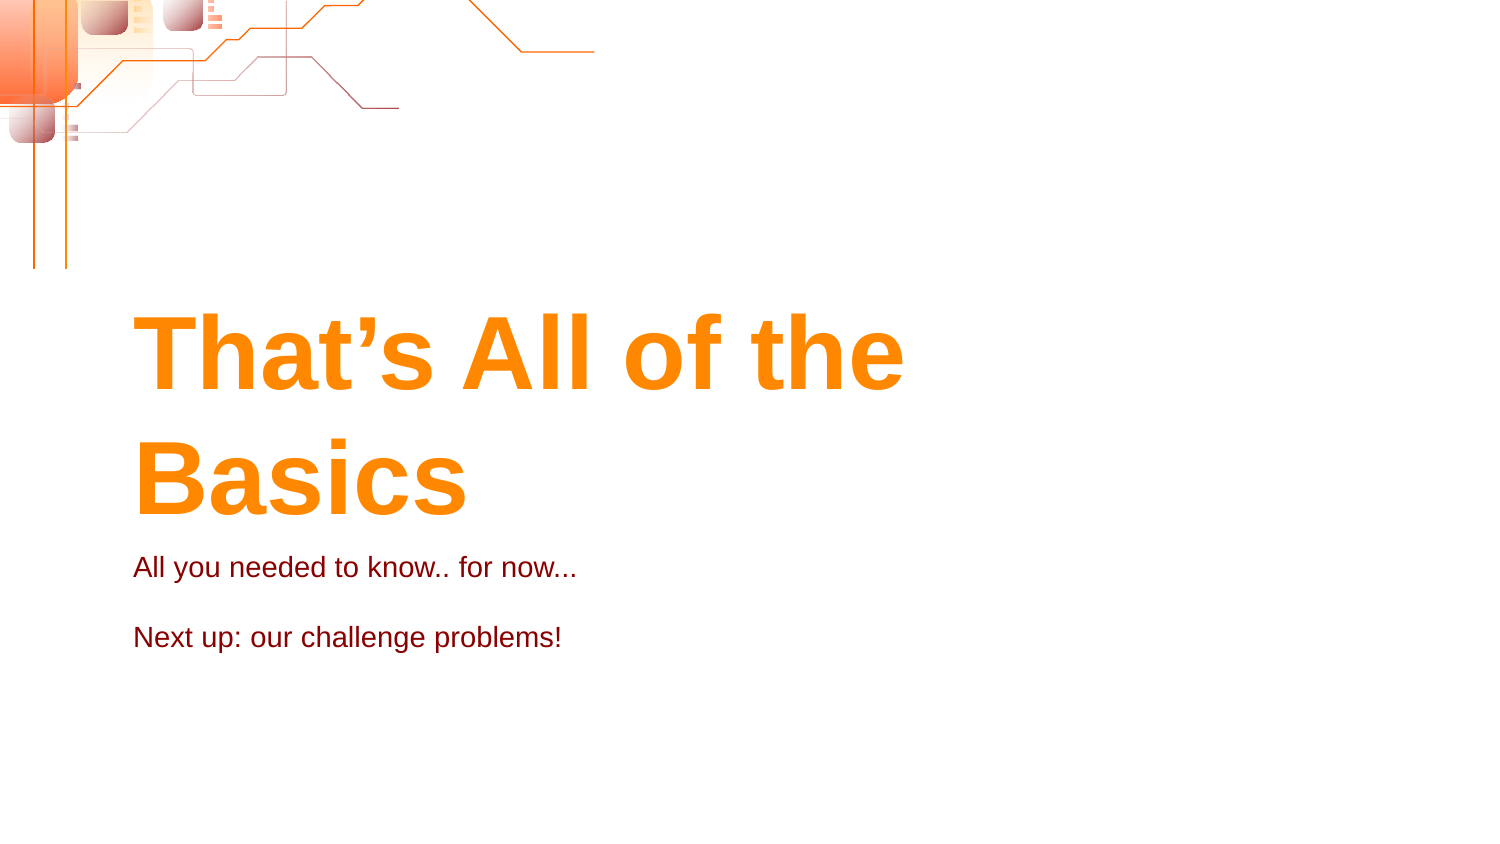

# That’s All of the Basics
All you needed to know.. for now...

Next up: our challenge problems!